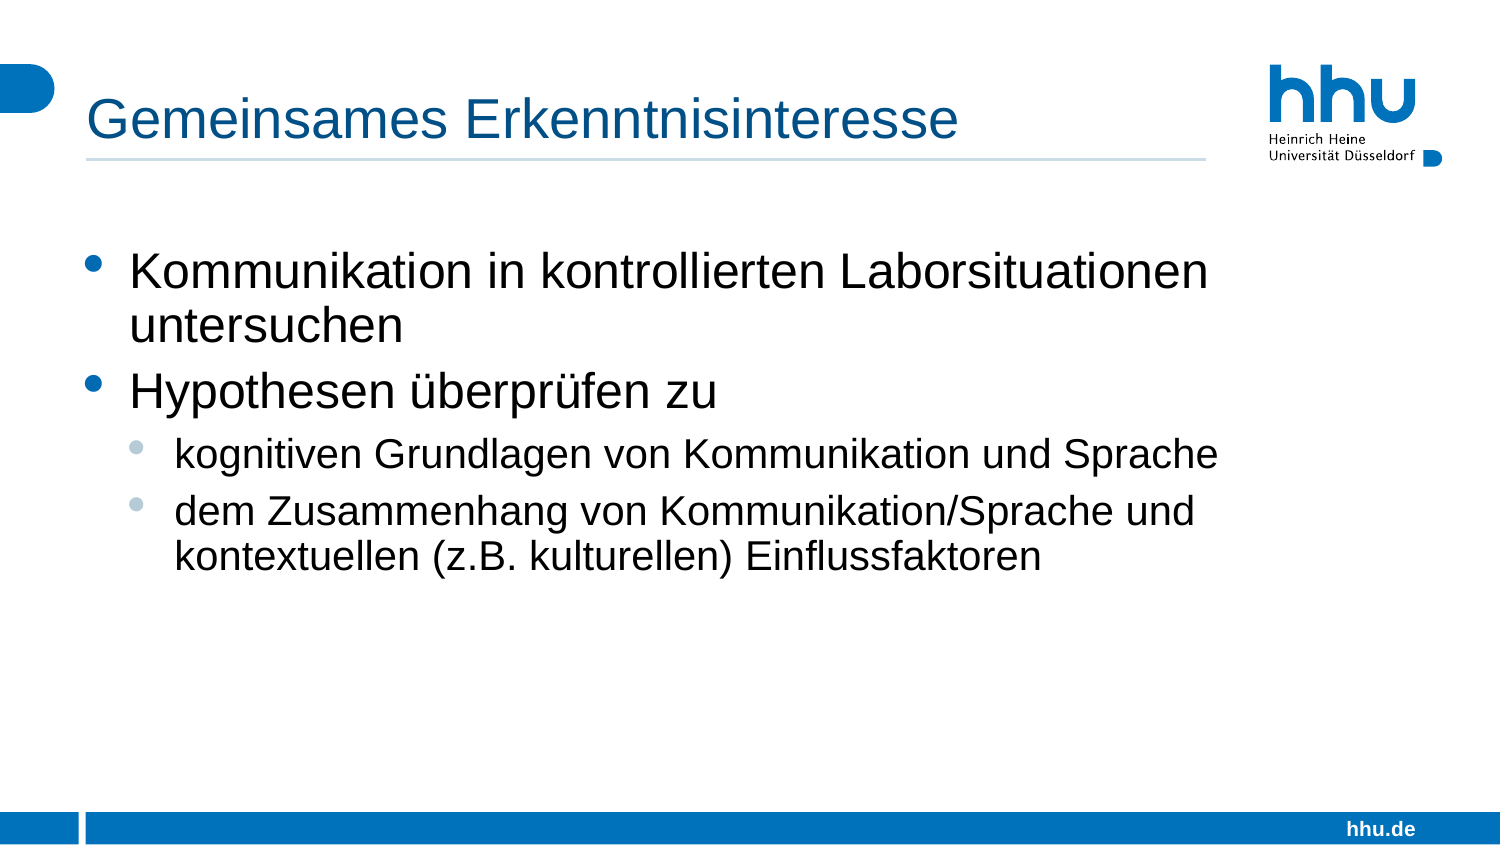

# Gemeinsames Erkenntnisinteresse
Kommunikation in kontrollierten Laborsituationen untersuchen
Hypothesen überprüfen zu
kognitiven Grundlagen von Kommunikation und Sprache
dem Zusammenhang von Kommunikation/Sprache und kontextuellen (z.B. kulturellen) Einflussfaktoren